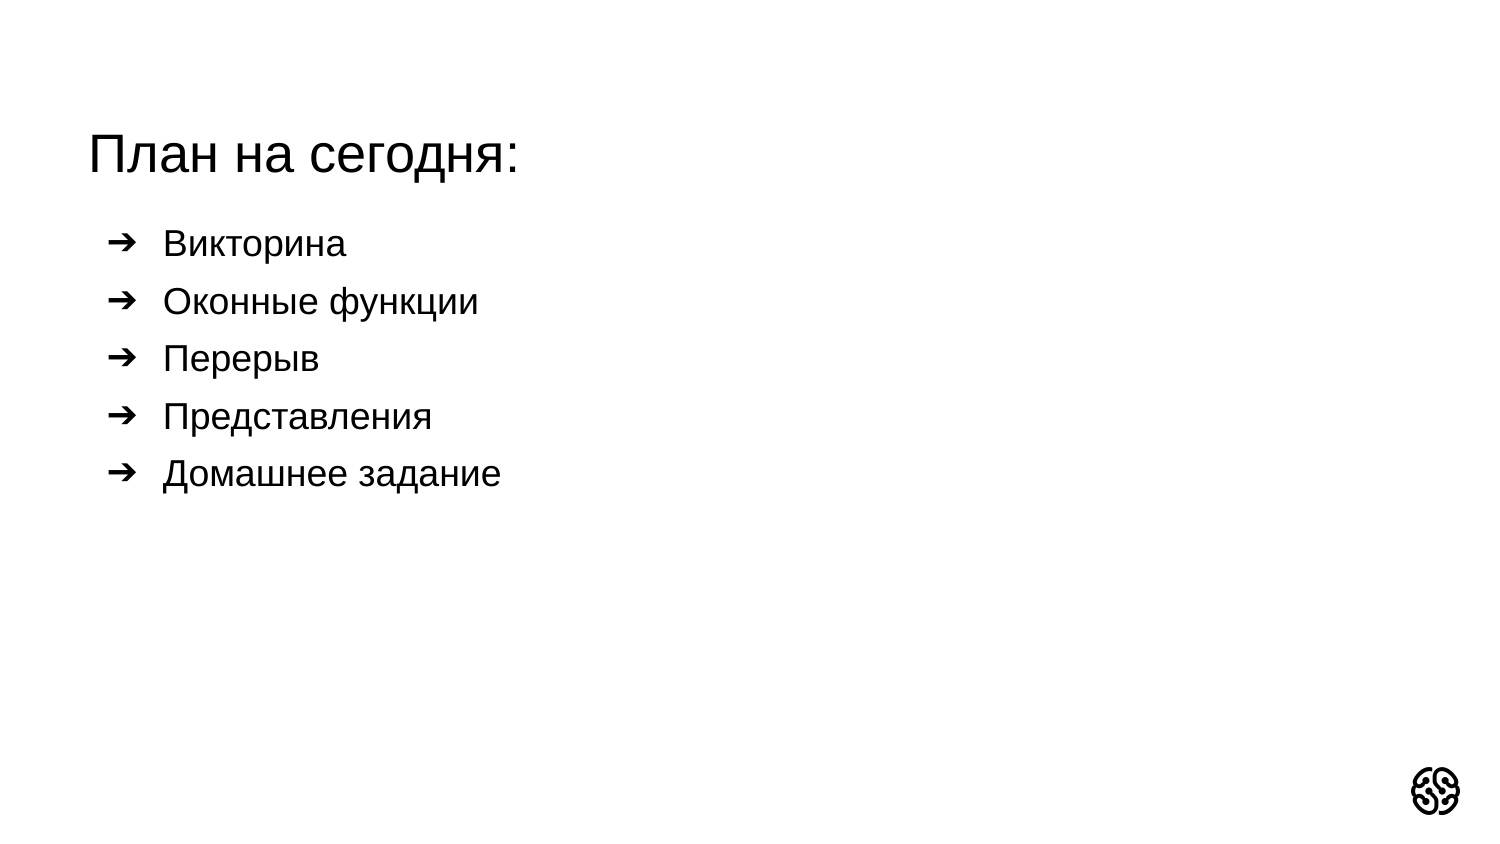

# План на сегодня:
Викторина
Оконные функции
Перерыв
Представления
Домашнее задание